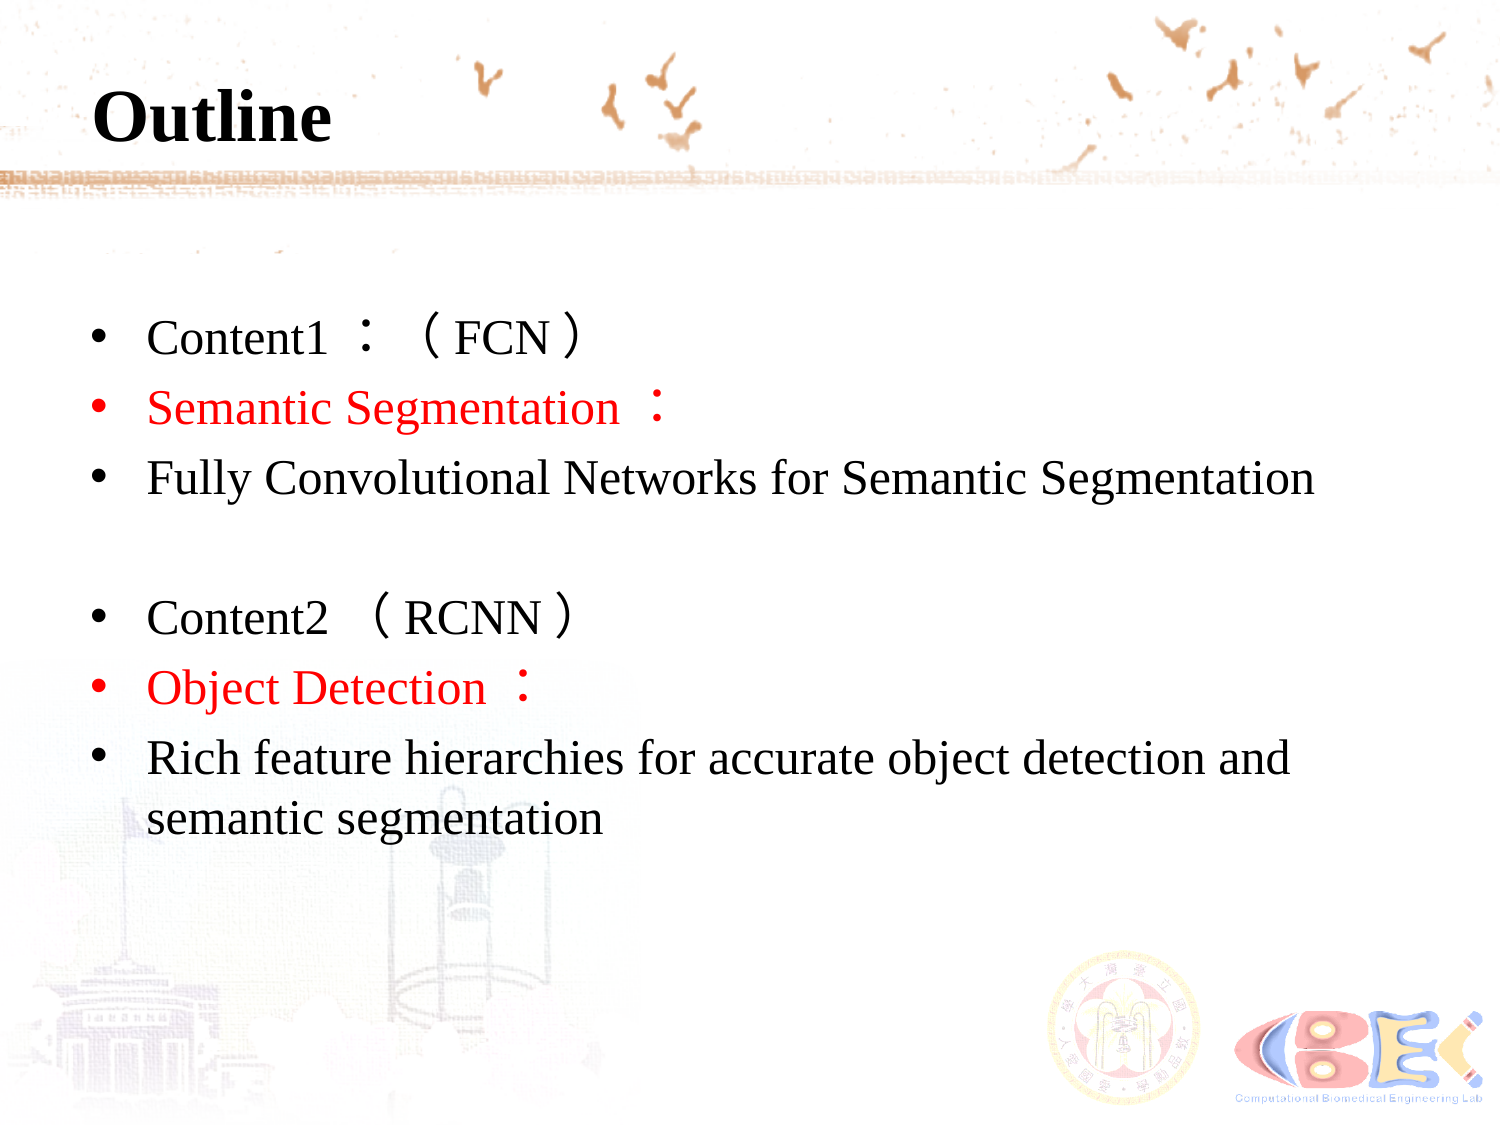

# Outline

Content1：（FCN）
Semantic Segmentation：
Fully Convolutional Networks for Semantic Segmentation

Content2（RCNN）
Object Detection：
Rich feature hierarchies for accurate object detection and semantic segmentation